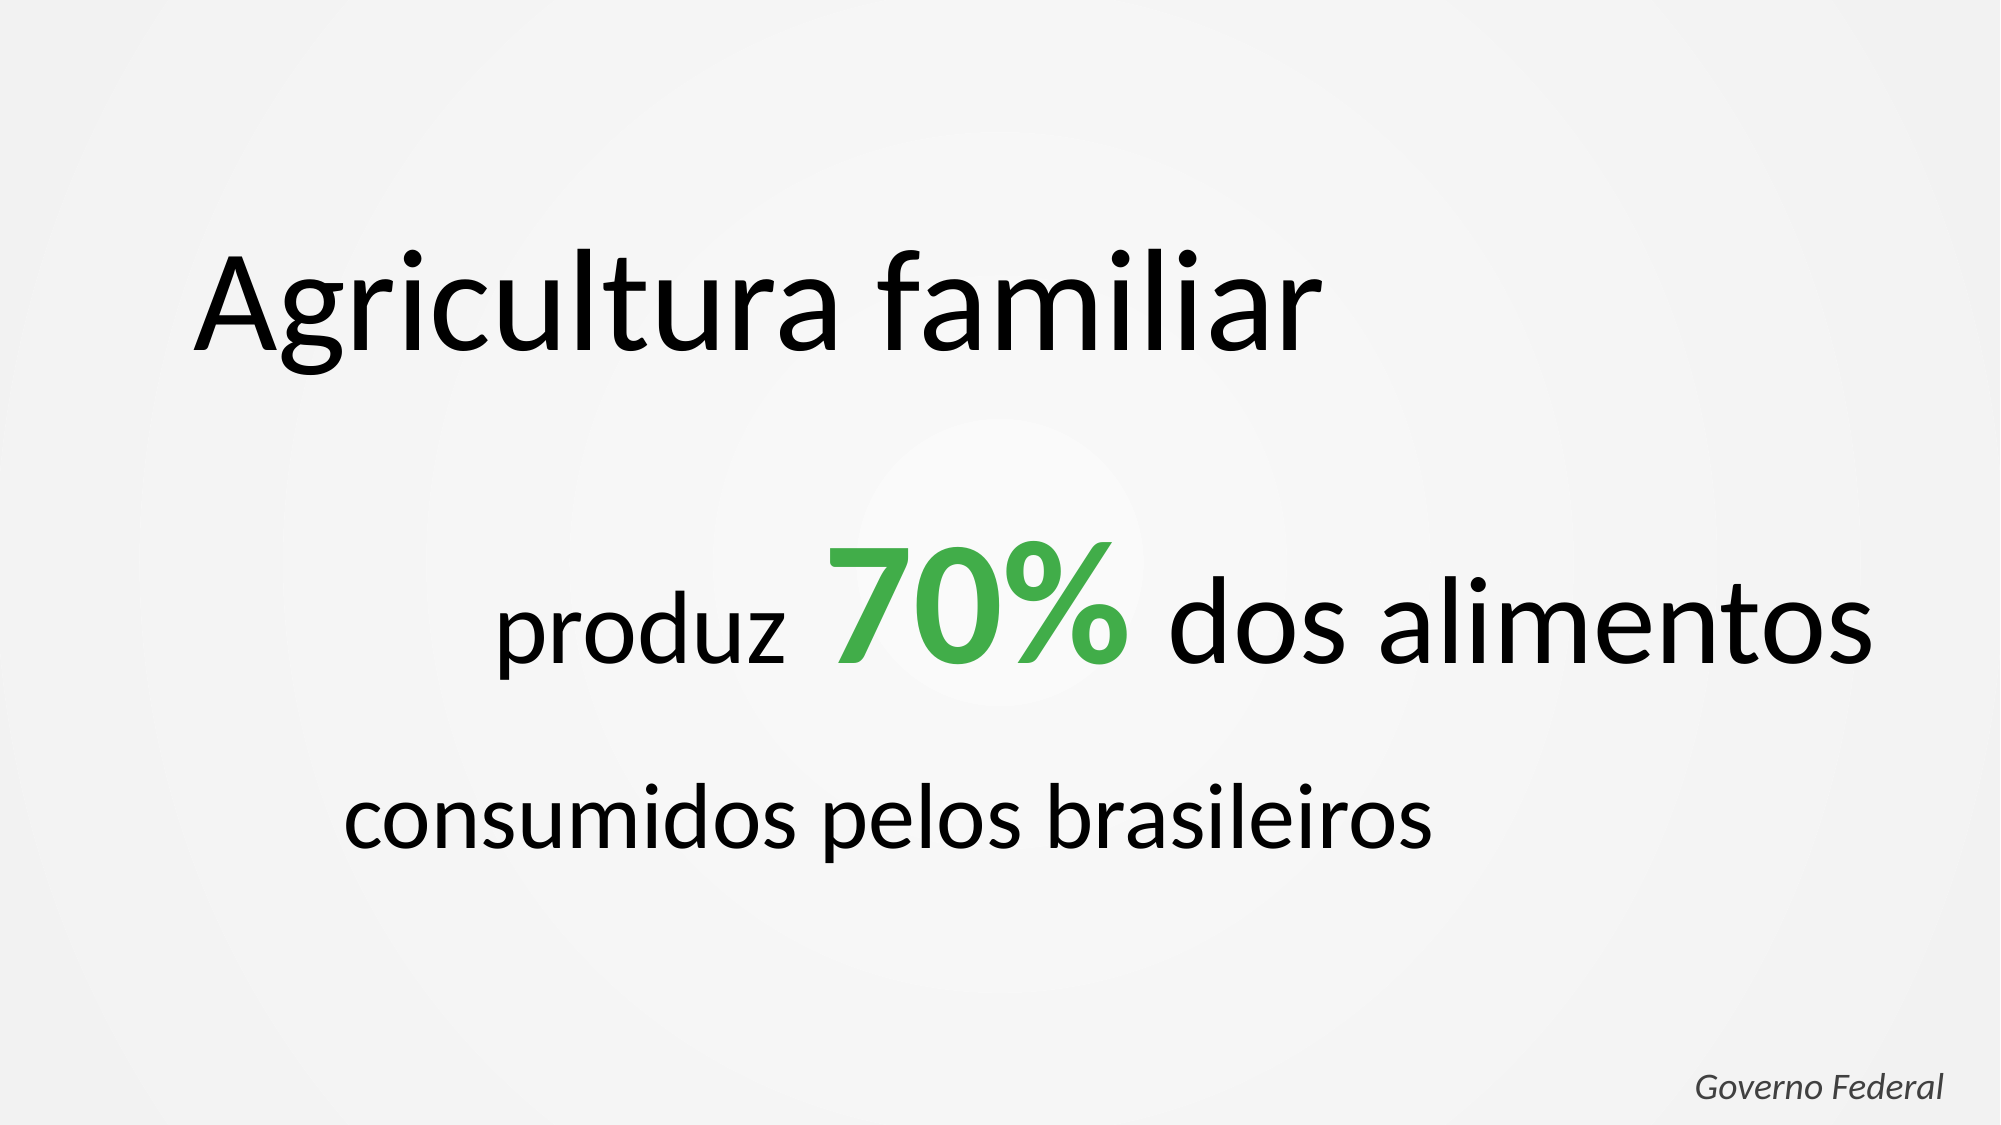

Agricultura familiar
		produz 70% dos alimentos
	consumidos pelos brasileiros
Governo Federal